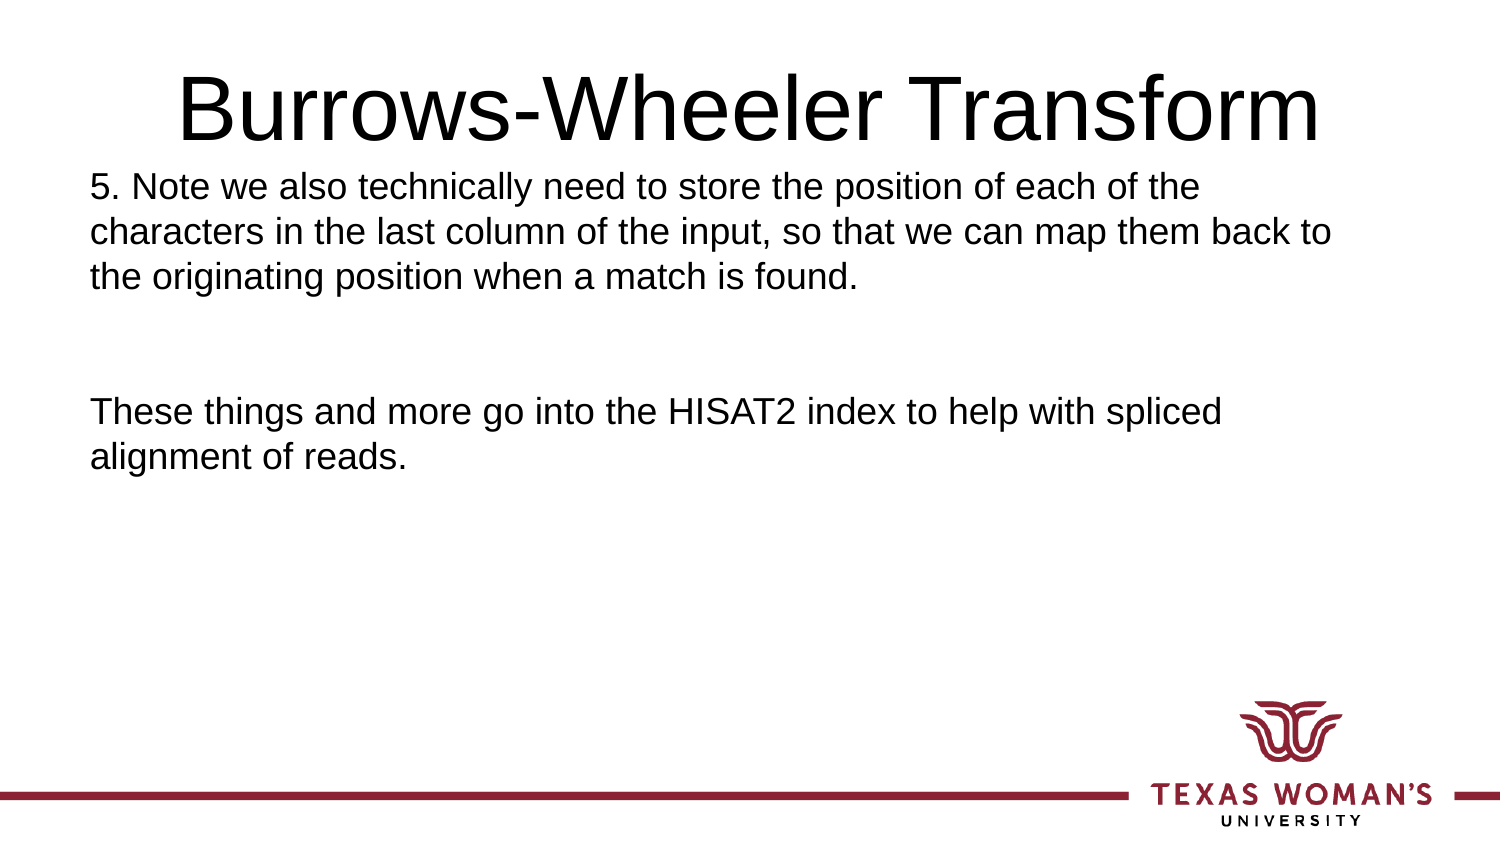

Burrows-Wheeler Transform
5. Note we also technically need to store the position of each of the characters in the last column of the input, so that we can map them back to the originating position when a match is found.

These things and more go into the HISAT2 index to help with spliced alignment of reads.